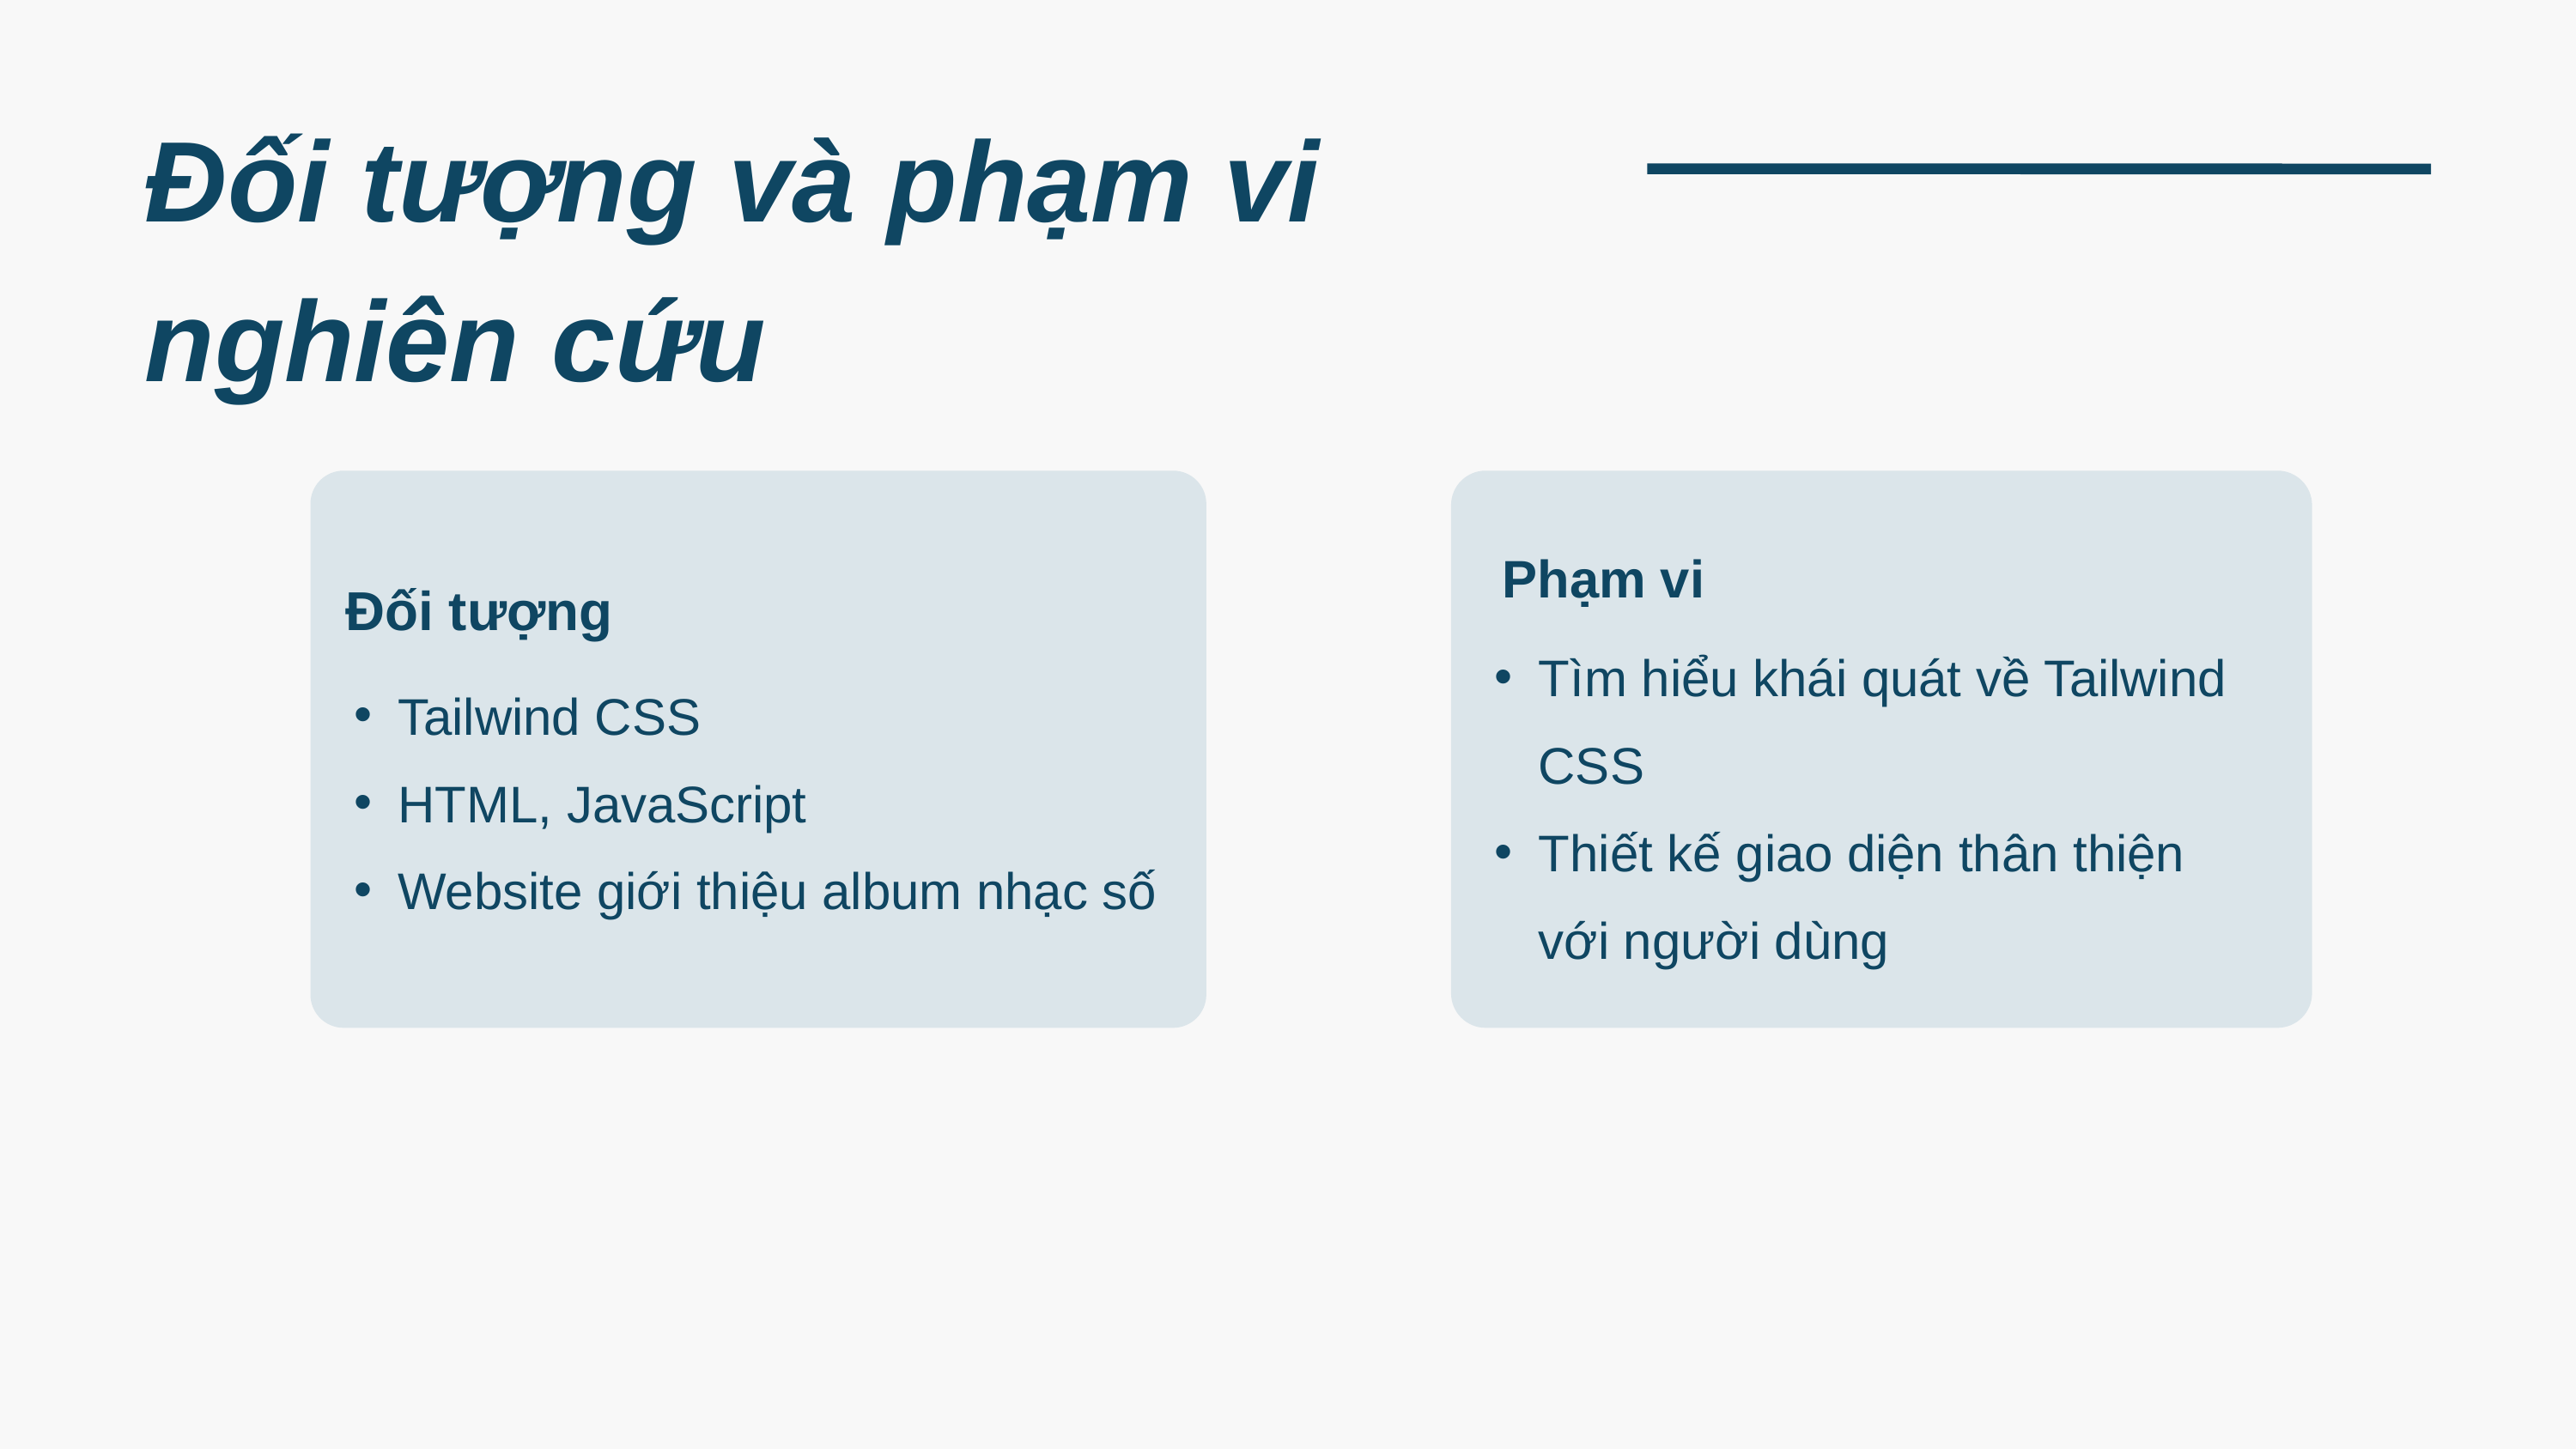

Đối tượng và phạm vi nghiên cứu

Phạm vi
Đối tượng
Tìm hiểu khái quát về Tailwind CSS
Thiết kế giao diện thân thiện với người dùng

Tailwind CSS
HTML, JavaScript
Website giới thiệu album nhạc số